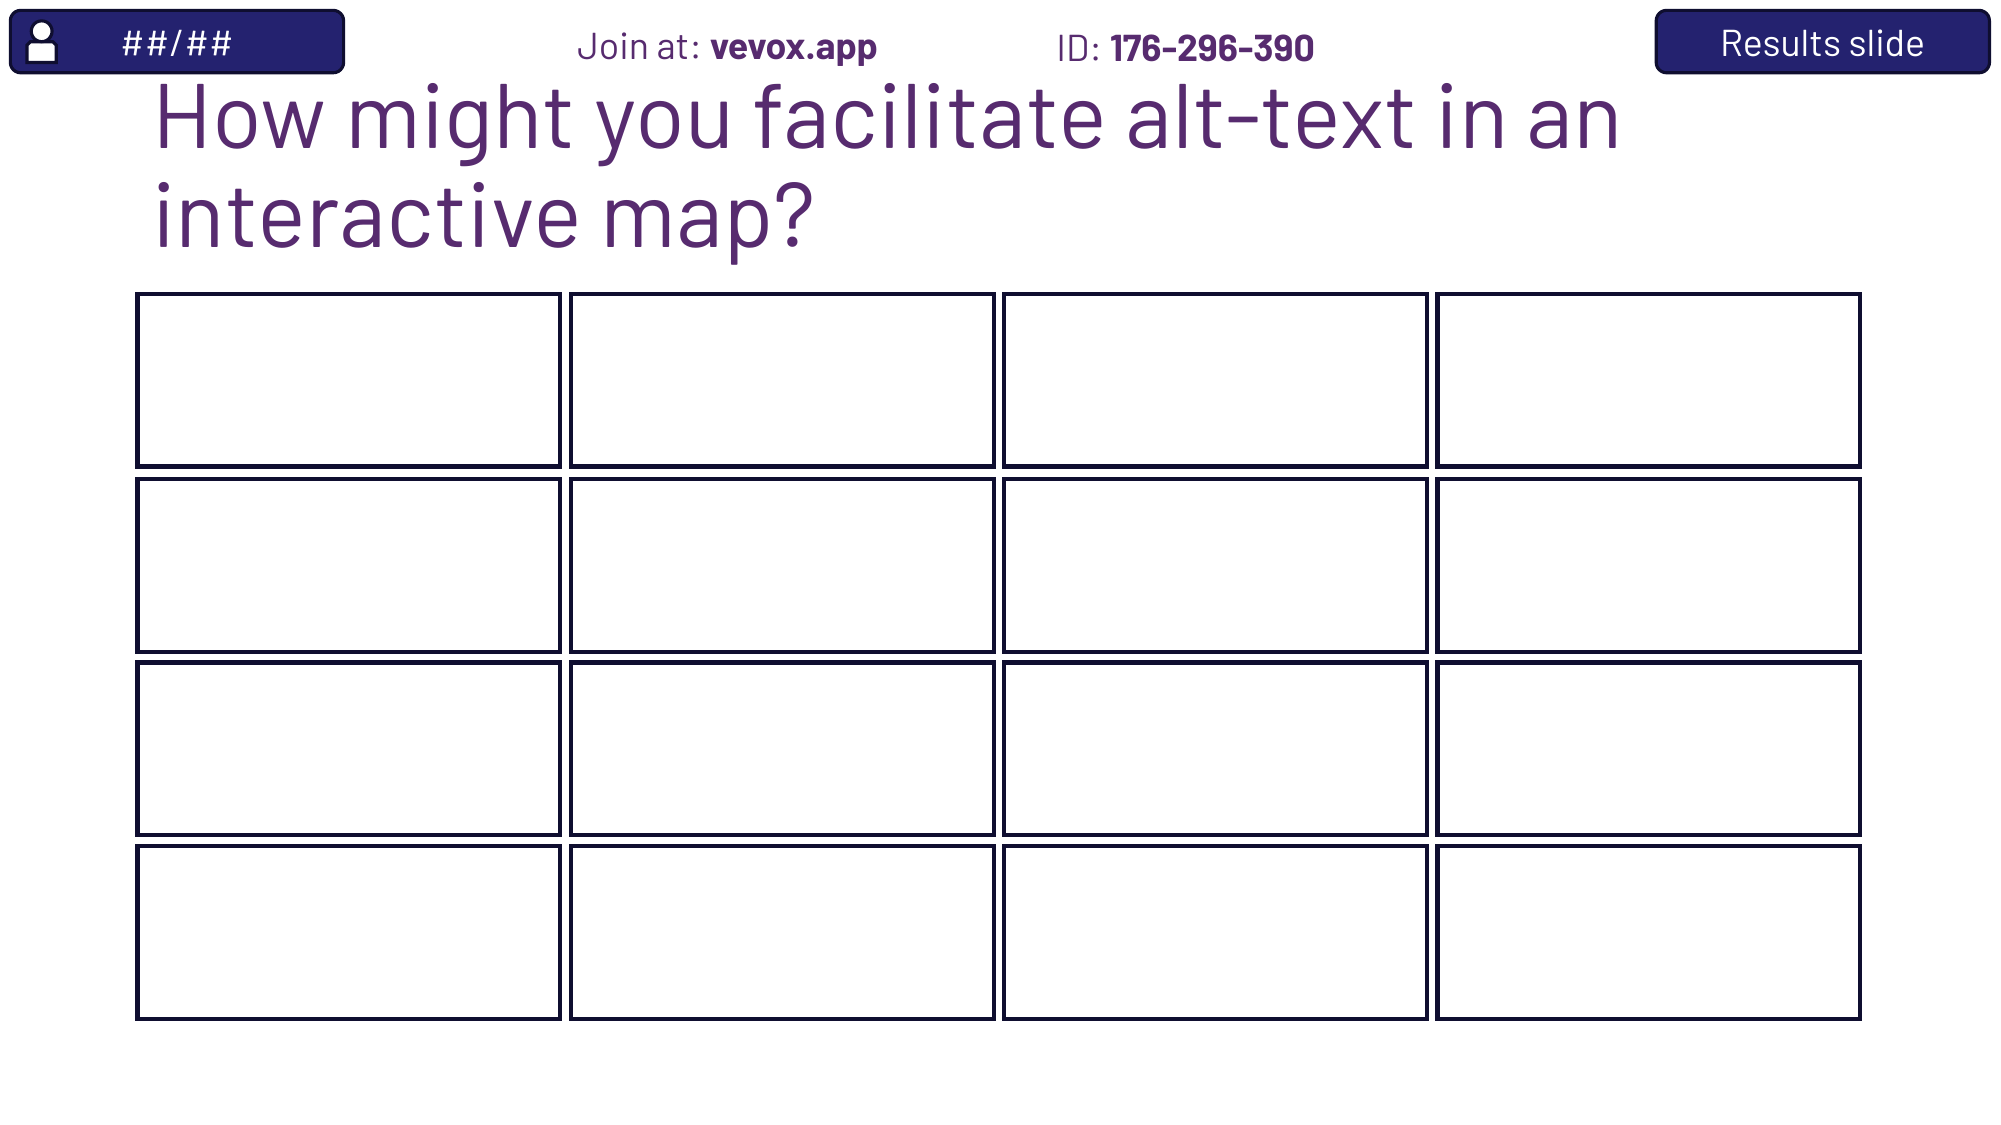

##/##
Results slide
Join at: vevox.app
ID: 176-296-390

# How might you facilitate alt-text in an interactive map?